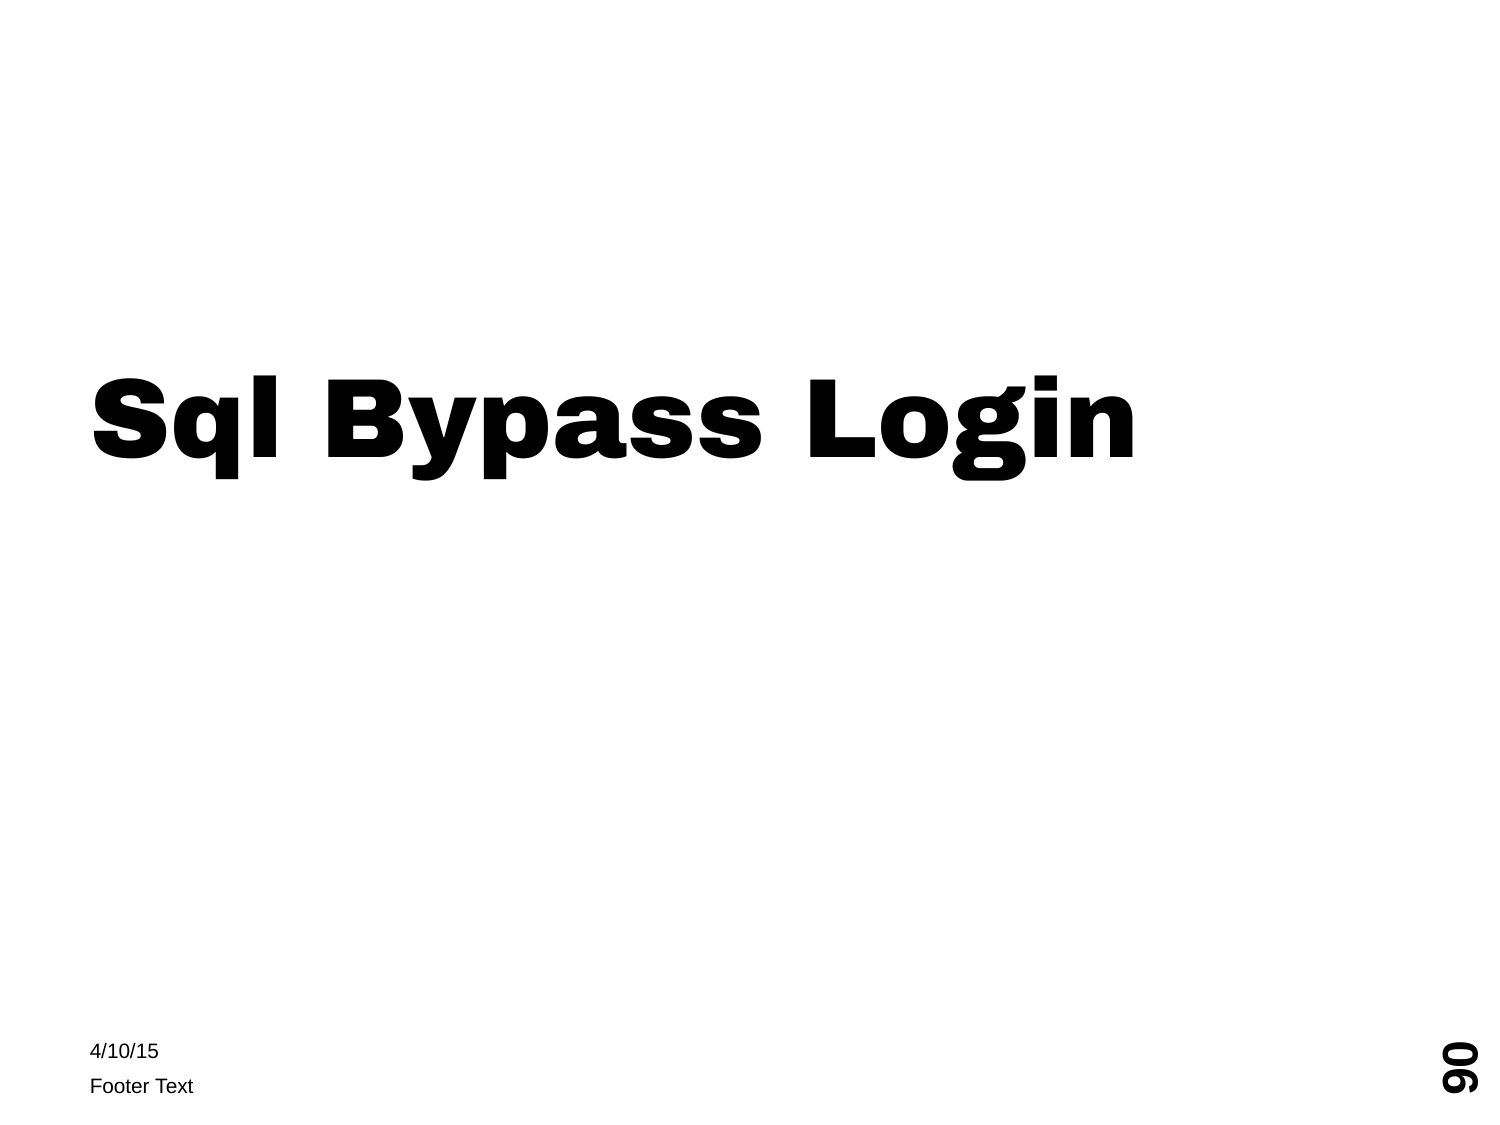

Sql Bypass Login

90
4/10/15
Footer Text